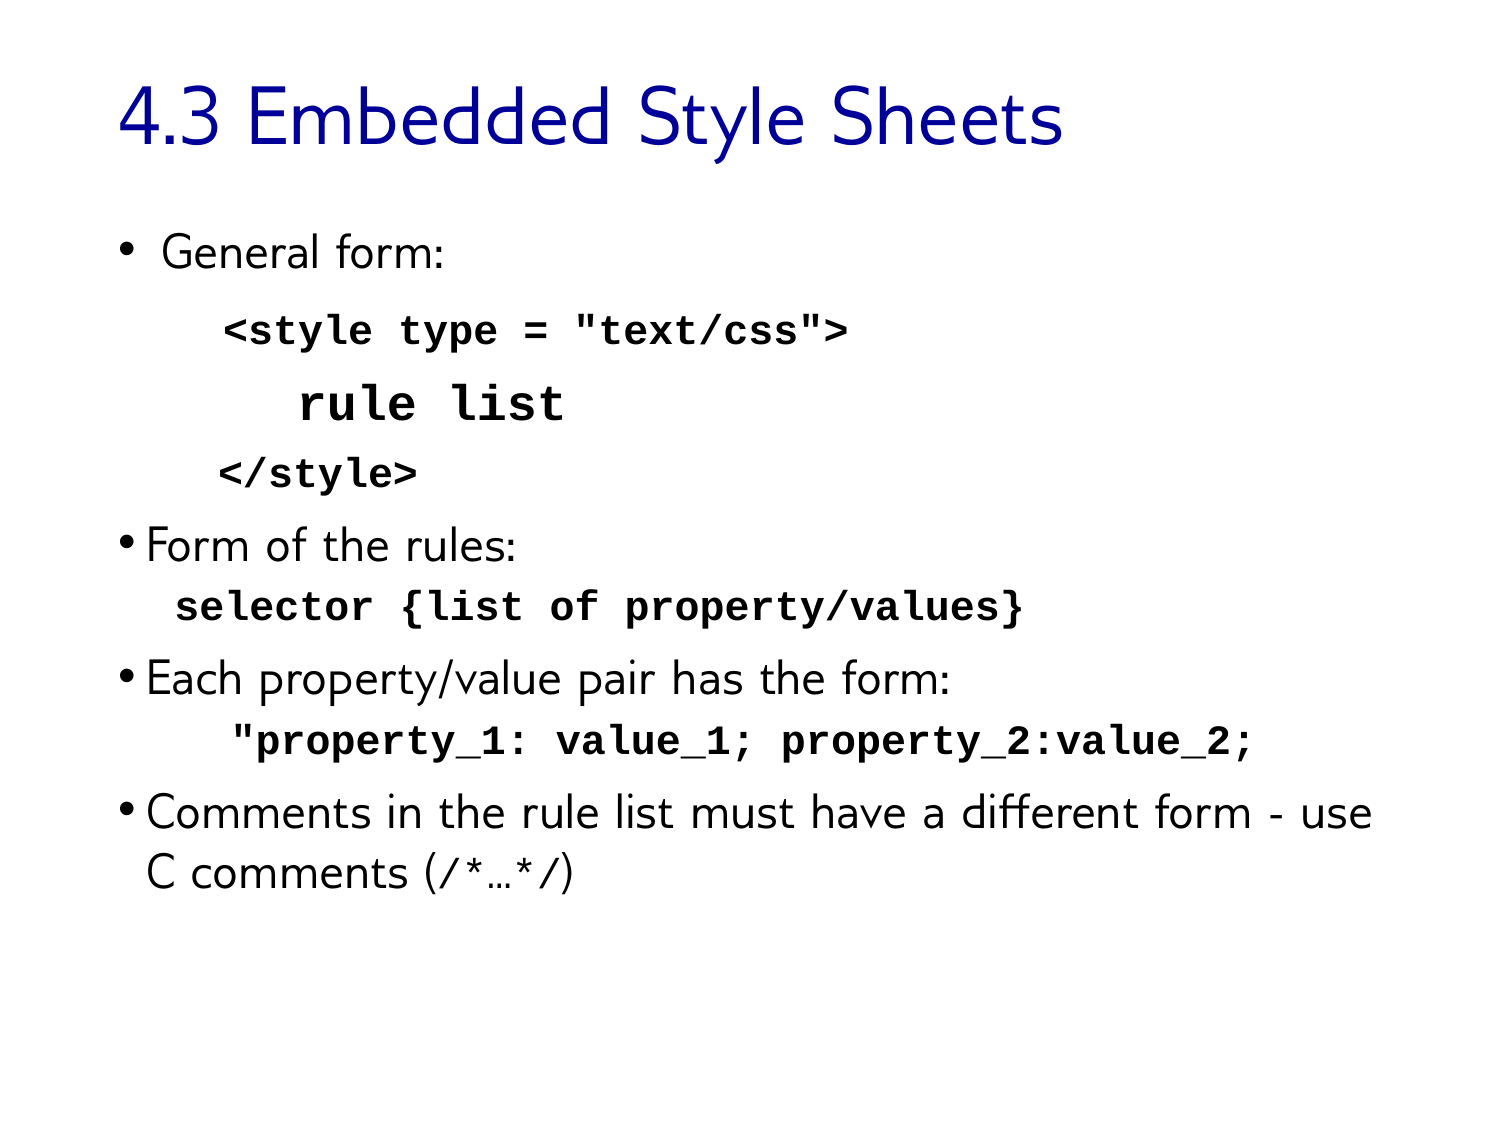

# 4.3 Embedded Style Sheets
 General form:
       <style type = "text/css">
           rule list
    </style>
Form of the rules:
selector {list of property/values}
Each property/value pair has the form:
"property_1: value_1; property_2:value_2;
Comments in the rule list must have a different form - use C comments (/*…*/)